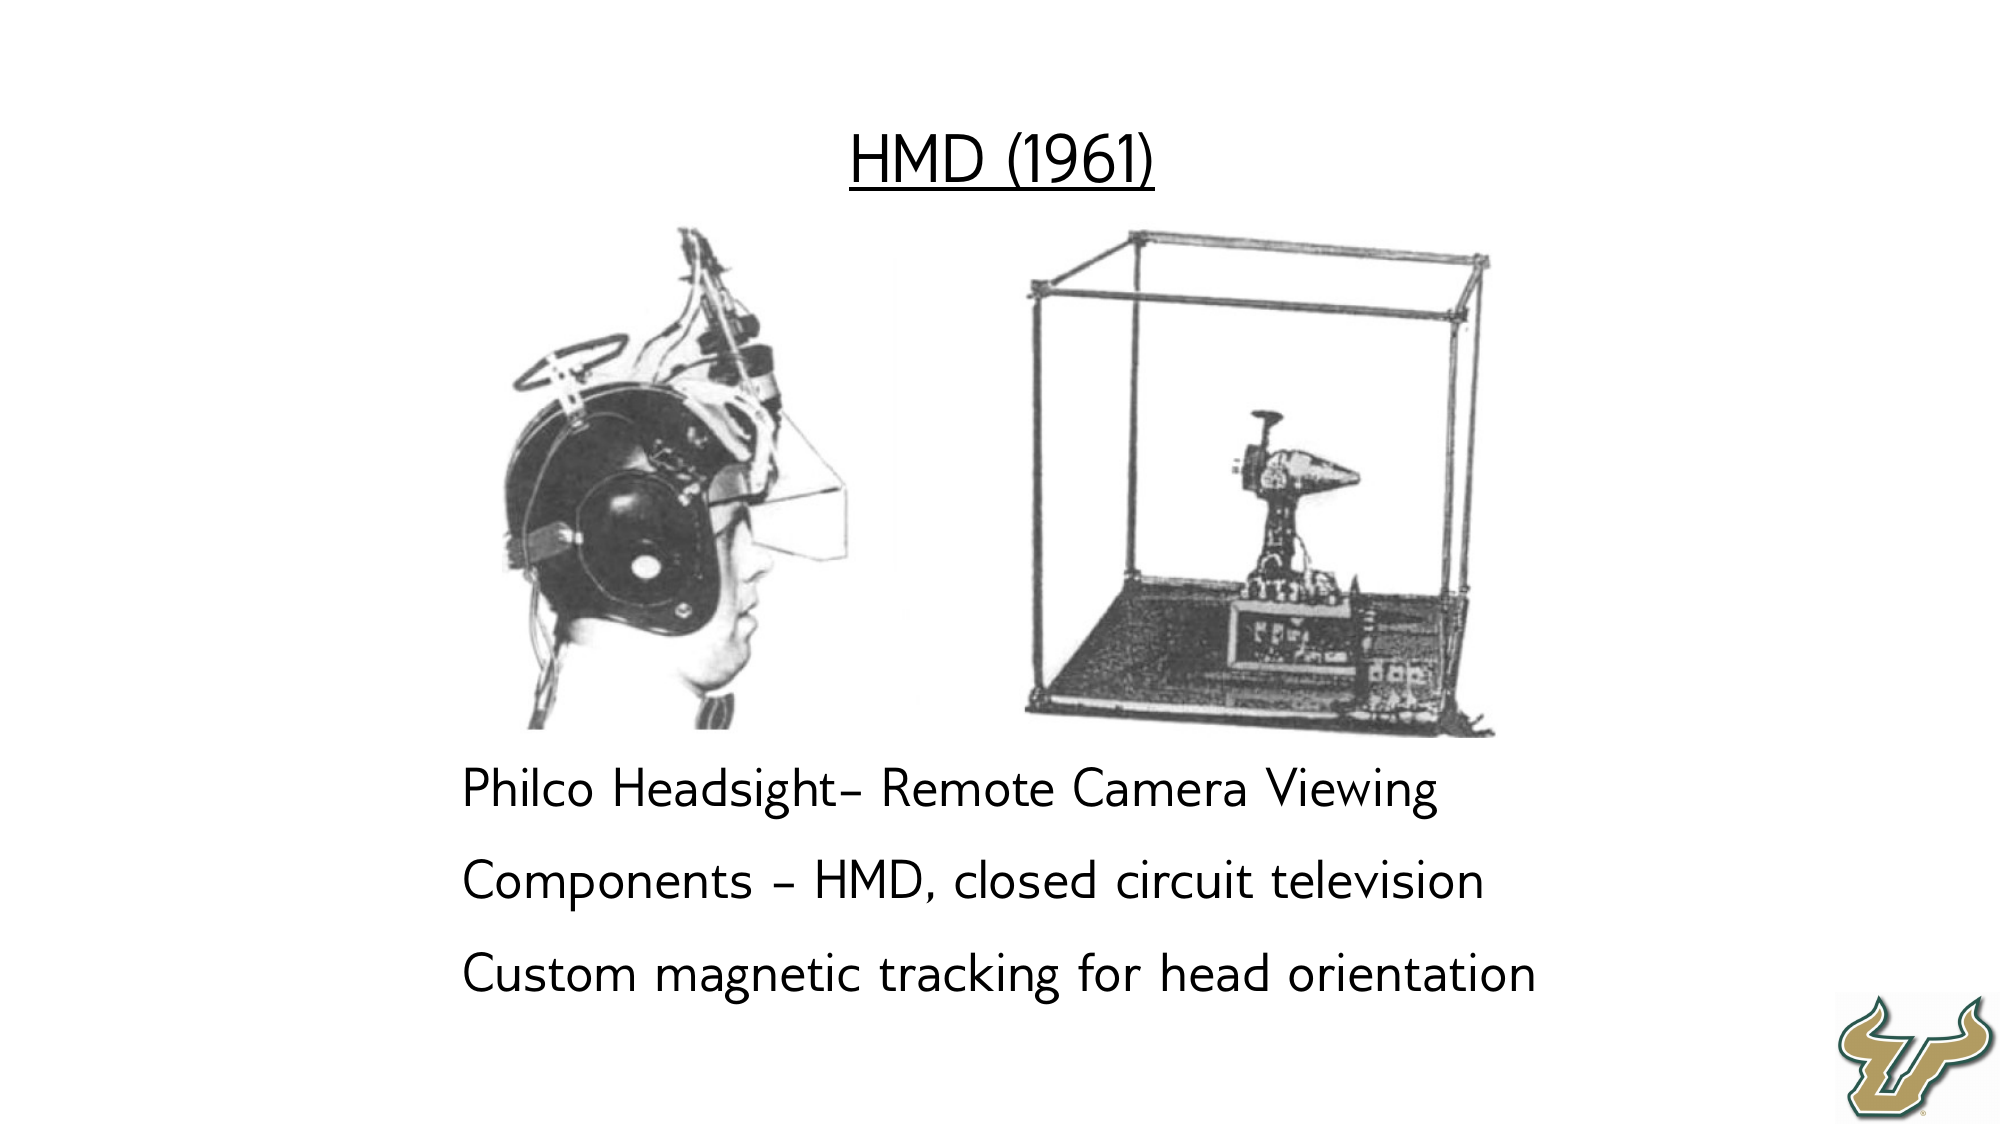

HMD (1961)

Philco Headsight– Remote Camera Viewing
Components – HMD, closed circuit television
Custom magnetic tracking for head orientation